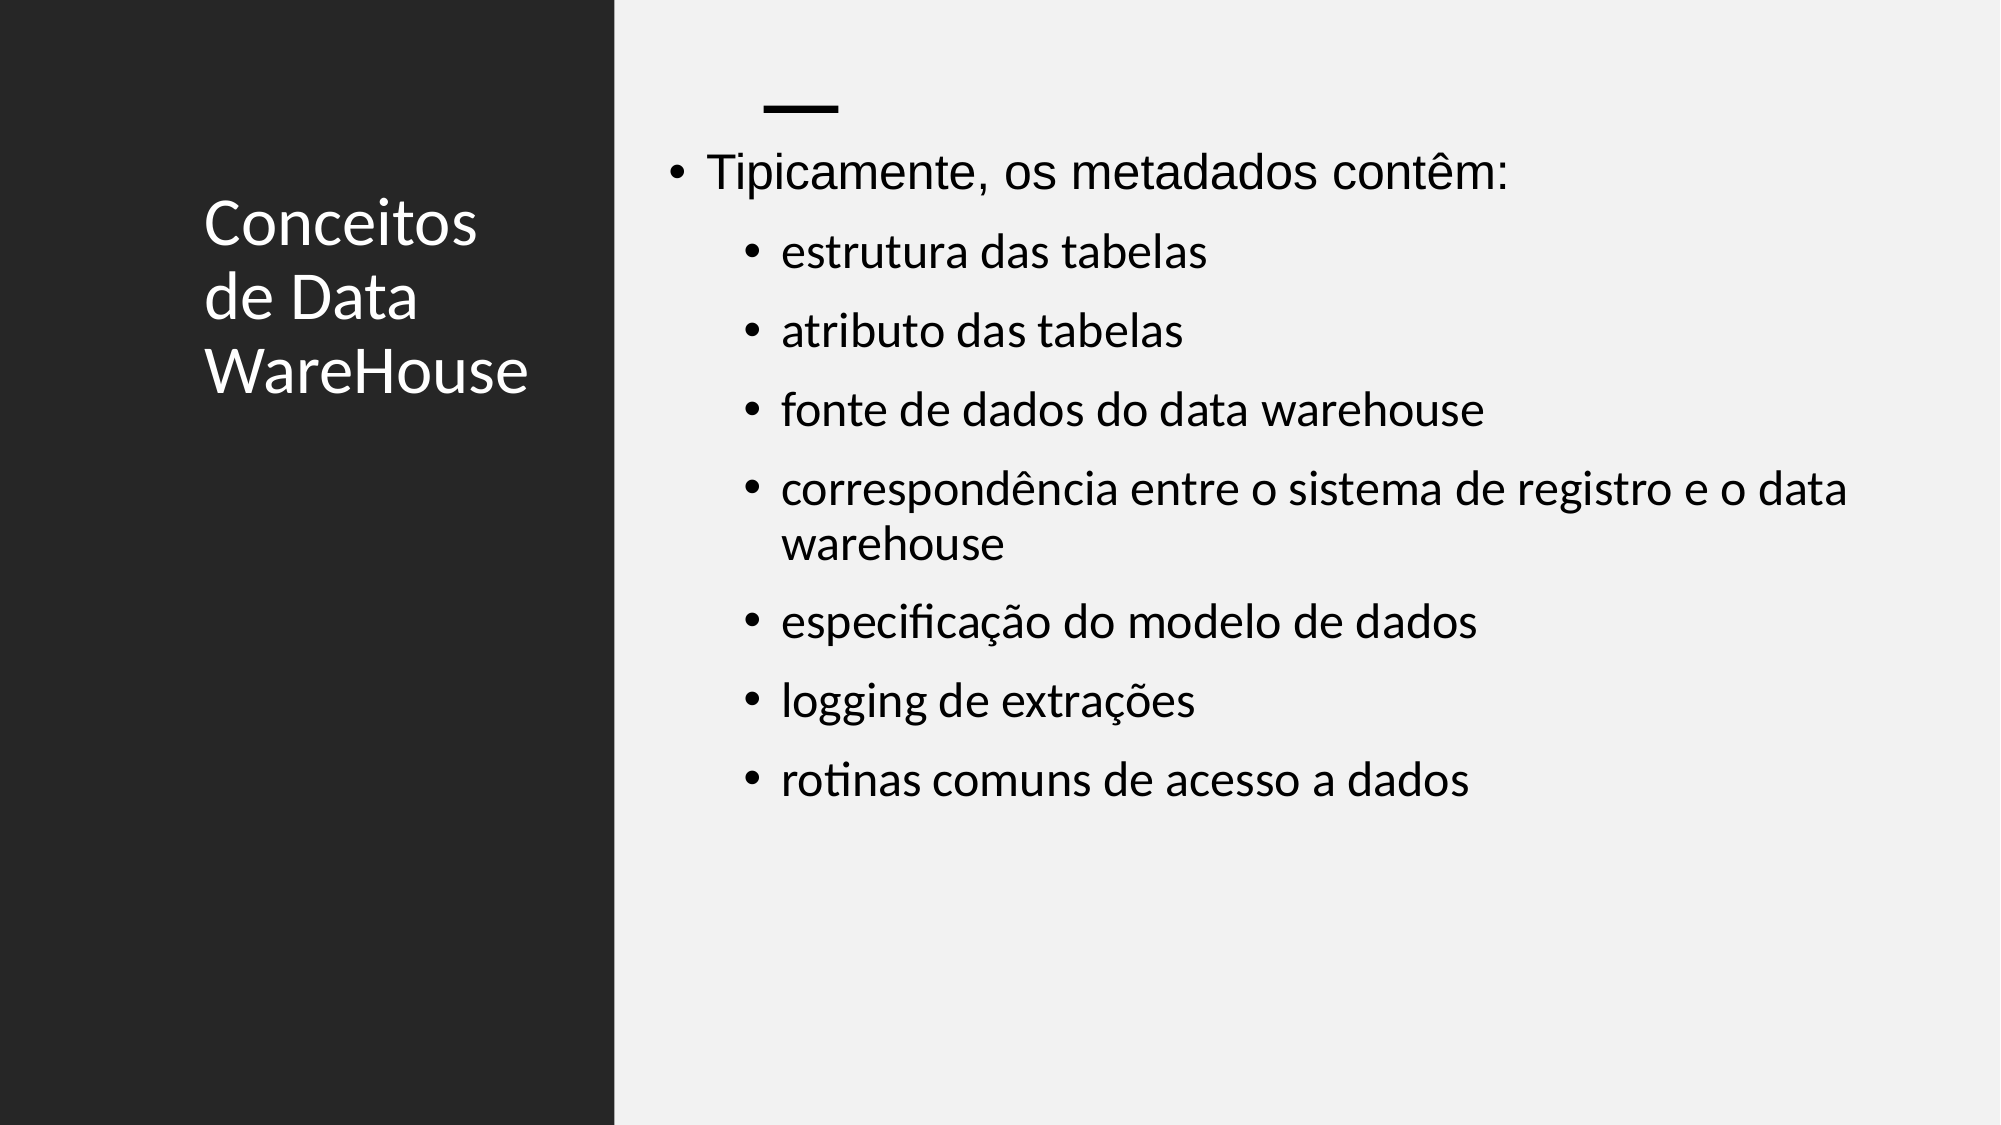

# Conceitos de Data WareHouse

Tipicamente, os metadados contêm:
estrutura das tabelas
atributo das tabelas
fonte de dados do data warehouse
correspondência entre o sistema de registro e o data warehouse
especificação do modelo de dados
logging de extrações
rotinas comuns de acesso a dados